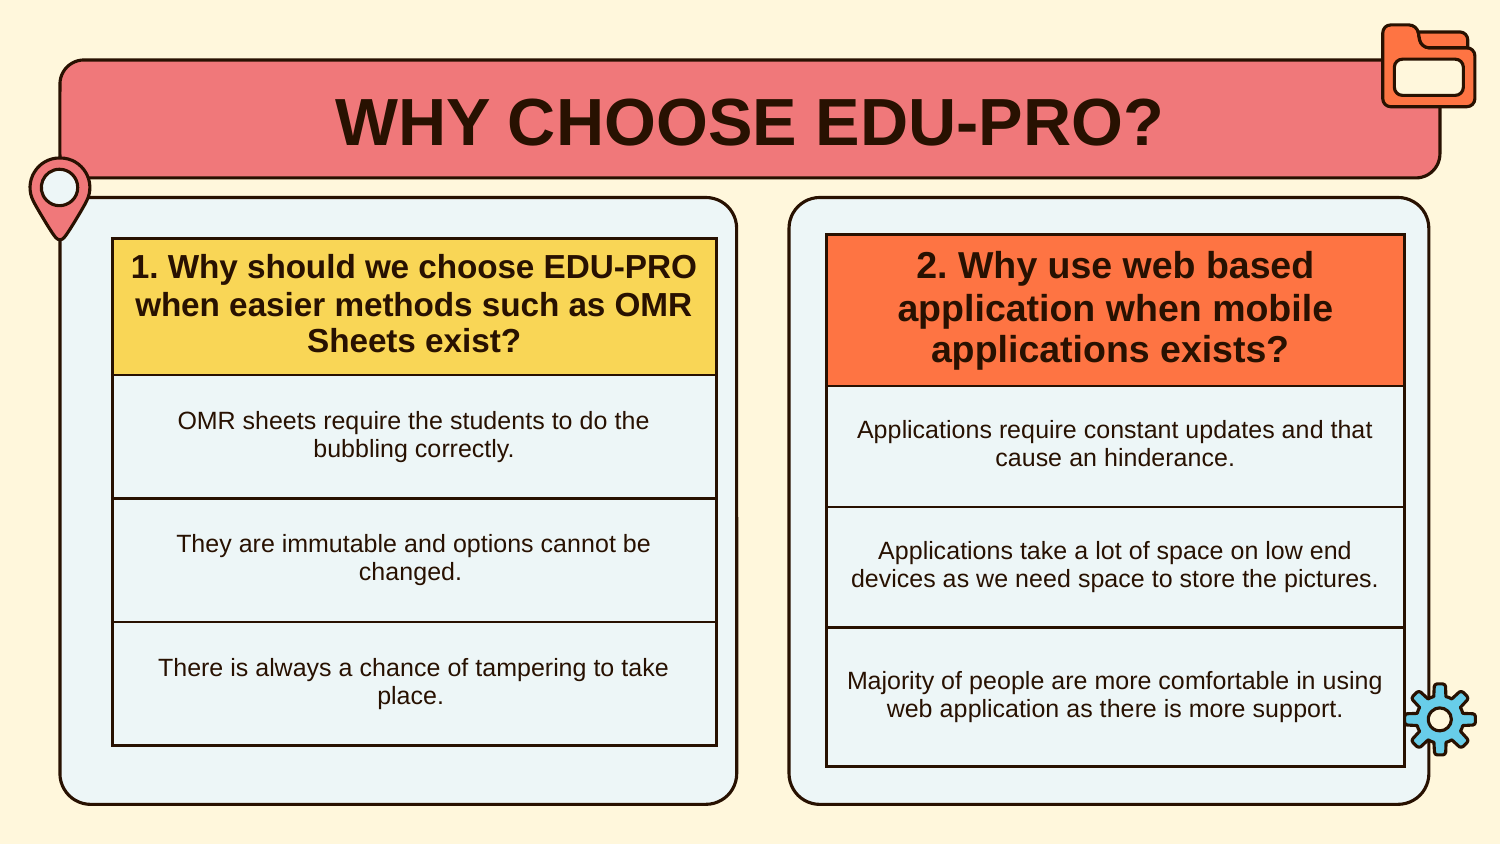

# WHY CHOOSE EDU-PRO?

| 2. Why use web based application when mobile applications exists? |
| --- |
| Applications require constant updates and that cause an hinderance. |
| Applications take a lot of space on low end devices as we need space to store the pictures. |
| Majority of people are more comfortable in using web application as there is more support. |
| 1. Why should we choose EDU-PRO when easier methods such as OMR Sheets exist? |
| --- |
| OMR sheets require the students to do the bubbling correctly. |
| They are immutable and options cannot be changed. |
| There is always a chance of tampering to take place. |